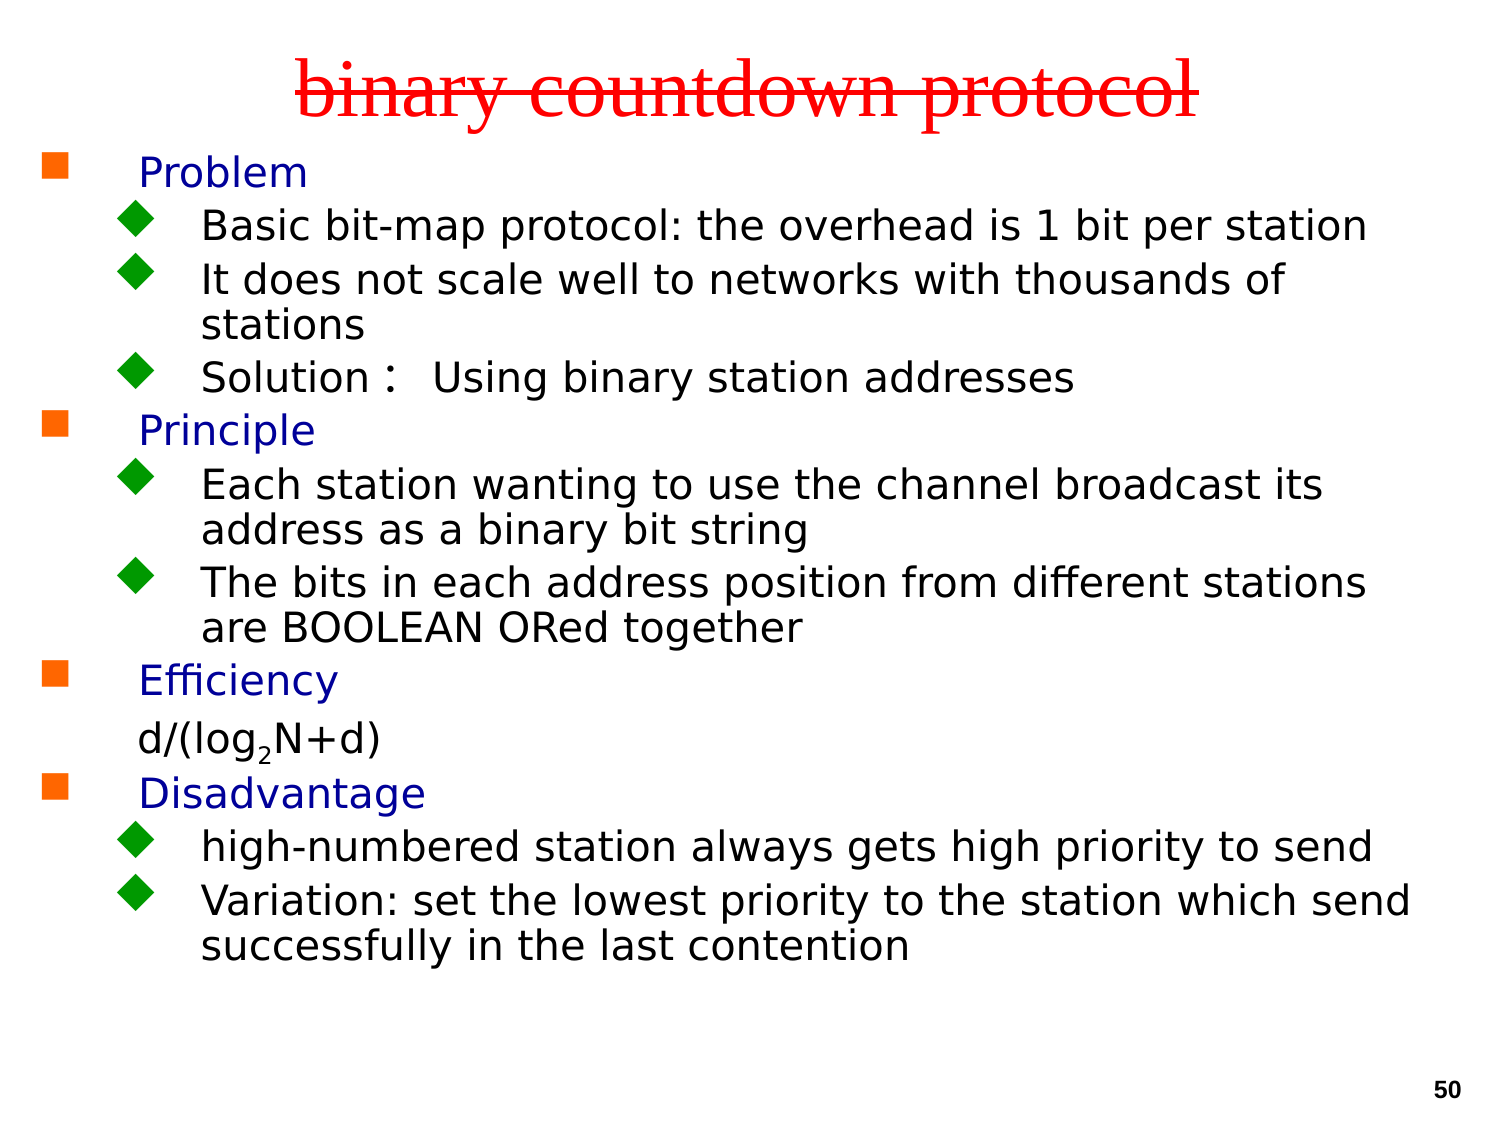

# binary countdown protocol
Problem
Basic bit-map protocol: the overhead is 1 bit per station
It does not scale well to networks with thousands of stations
Solution：Using binary station addresses
Principle
Each station wanting to use the channel broadcast its address as a binary bit string
The bits in each address position from different stations are BOOLEAN ORed together
Efficiency
  d/(log2N+d)
Disadvantage
high-numbered station always gets high priority to send
Variation: set the lowest priority to the station which send successfully in the last contention